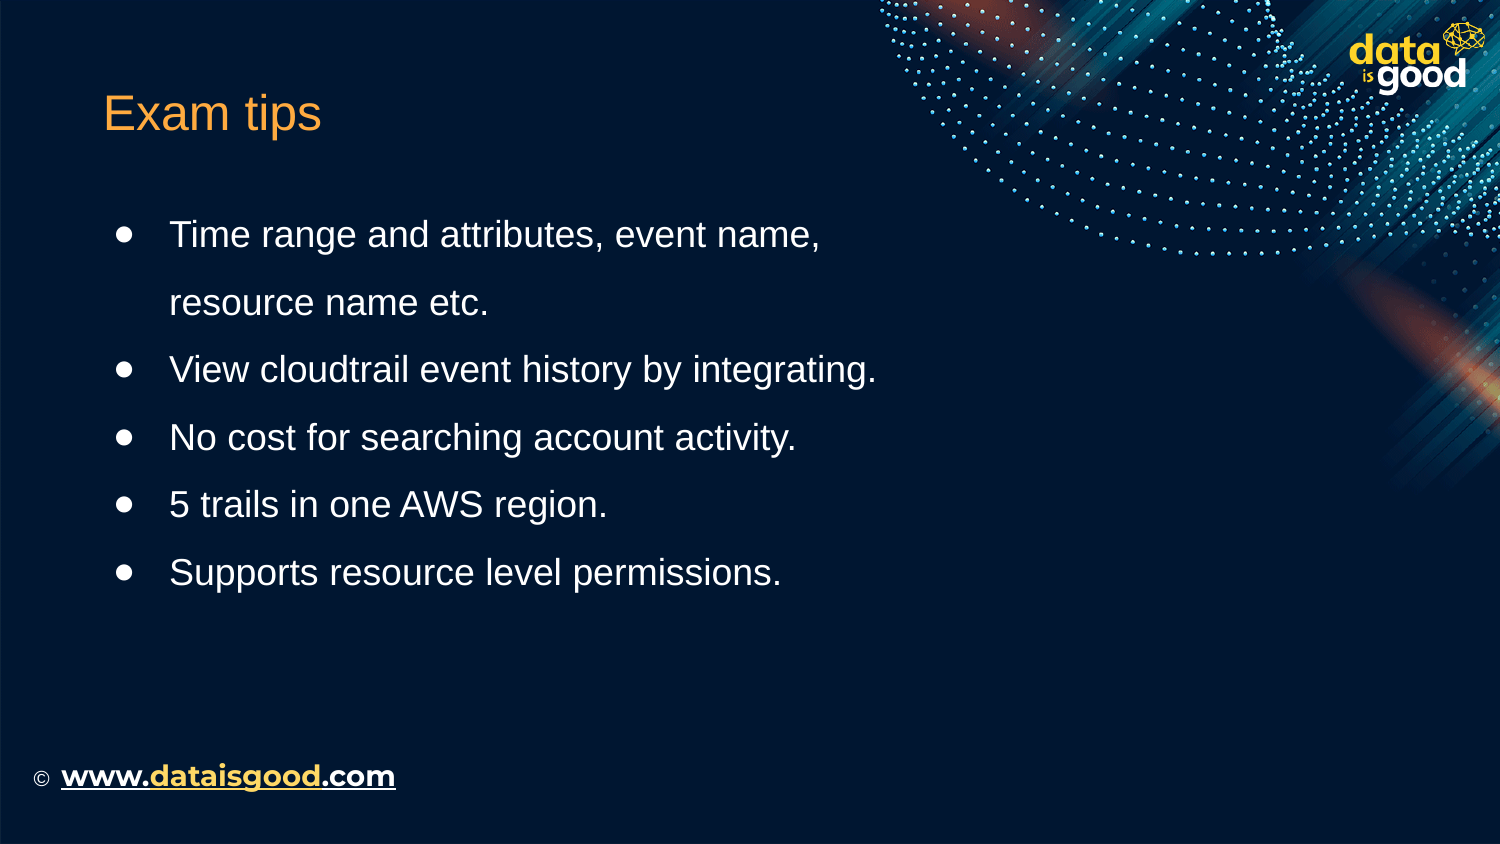

# Exam tips
Time range and attributes, event name, resource name etc.
View cloudtrail event history by integrating.
No cost for searching account activity.
5 trails in one AWS region.
Supports resource level permissions.